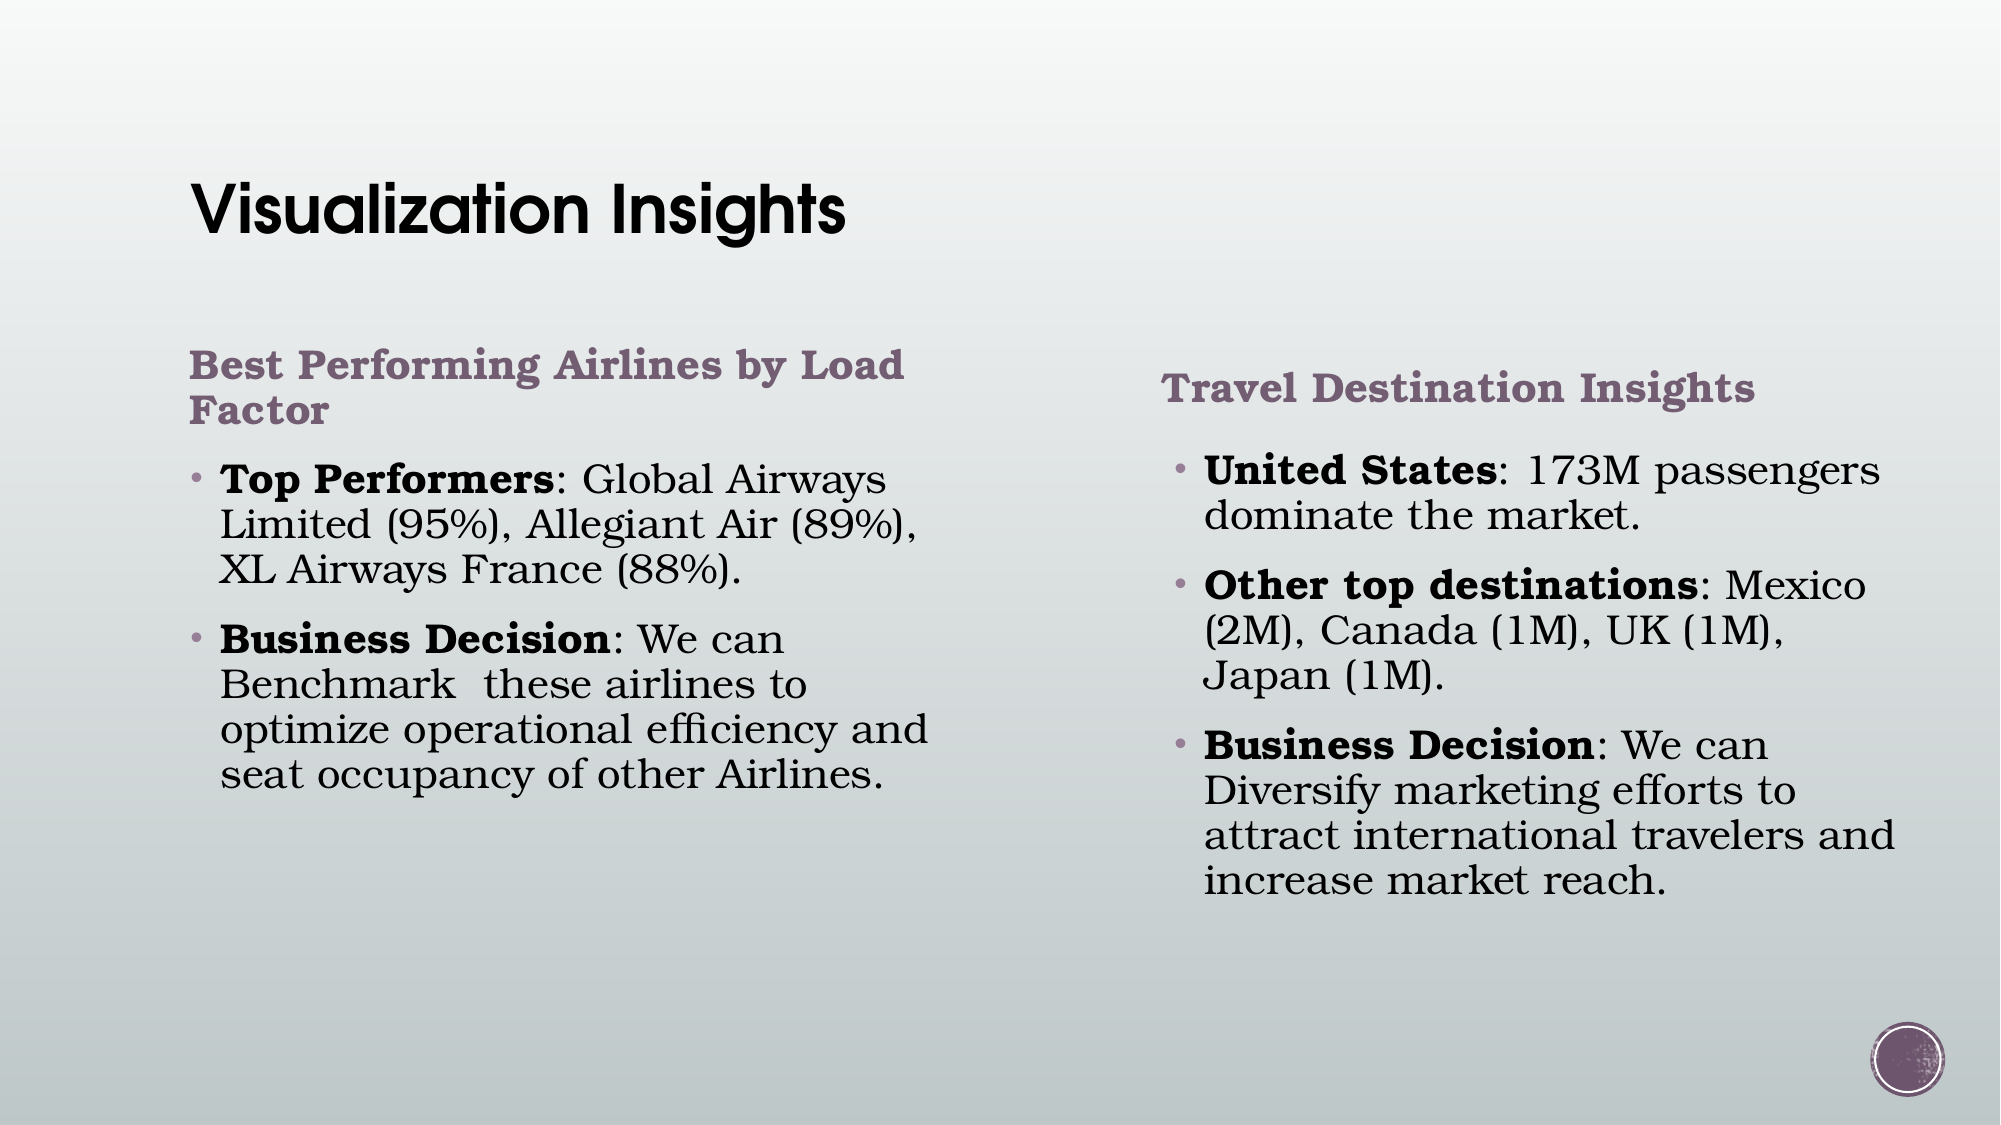

# Visualization Insights
Best Performing Airlines by Load Factor
Travel Destination Insights
United States: 173M passengers dominate the market.
Other top destinations: Mexico (2M), Canada (1M), UK (1M), Japan (1M).
Business Decision: We can Diversify marketing efforts to attract international travelers and increase market reach.
Top Performers: Global Airways Limited (95%), Allegiant Air (89%), XL Airways France (88%).
Business Decision: We can Benchmark  these airlines to optimize operational efficiency and seat occupancy of other Airlines.